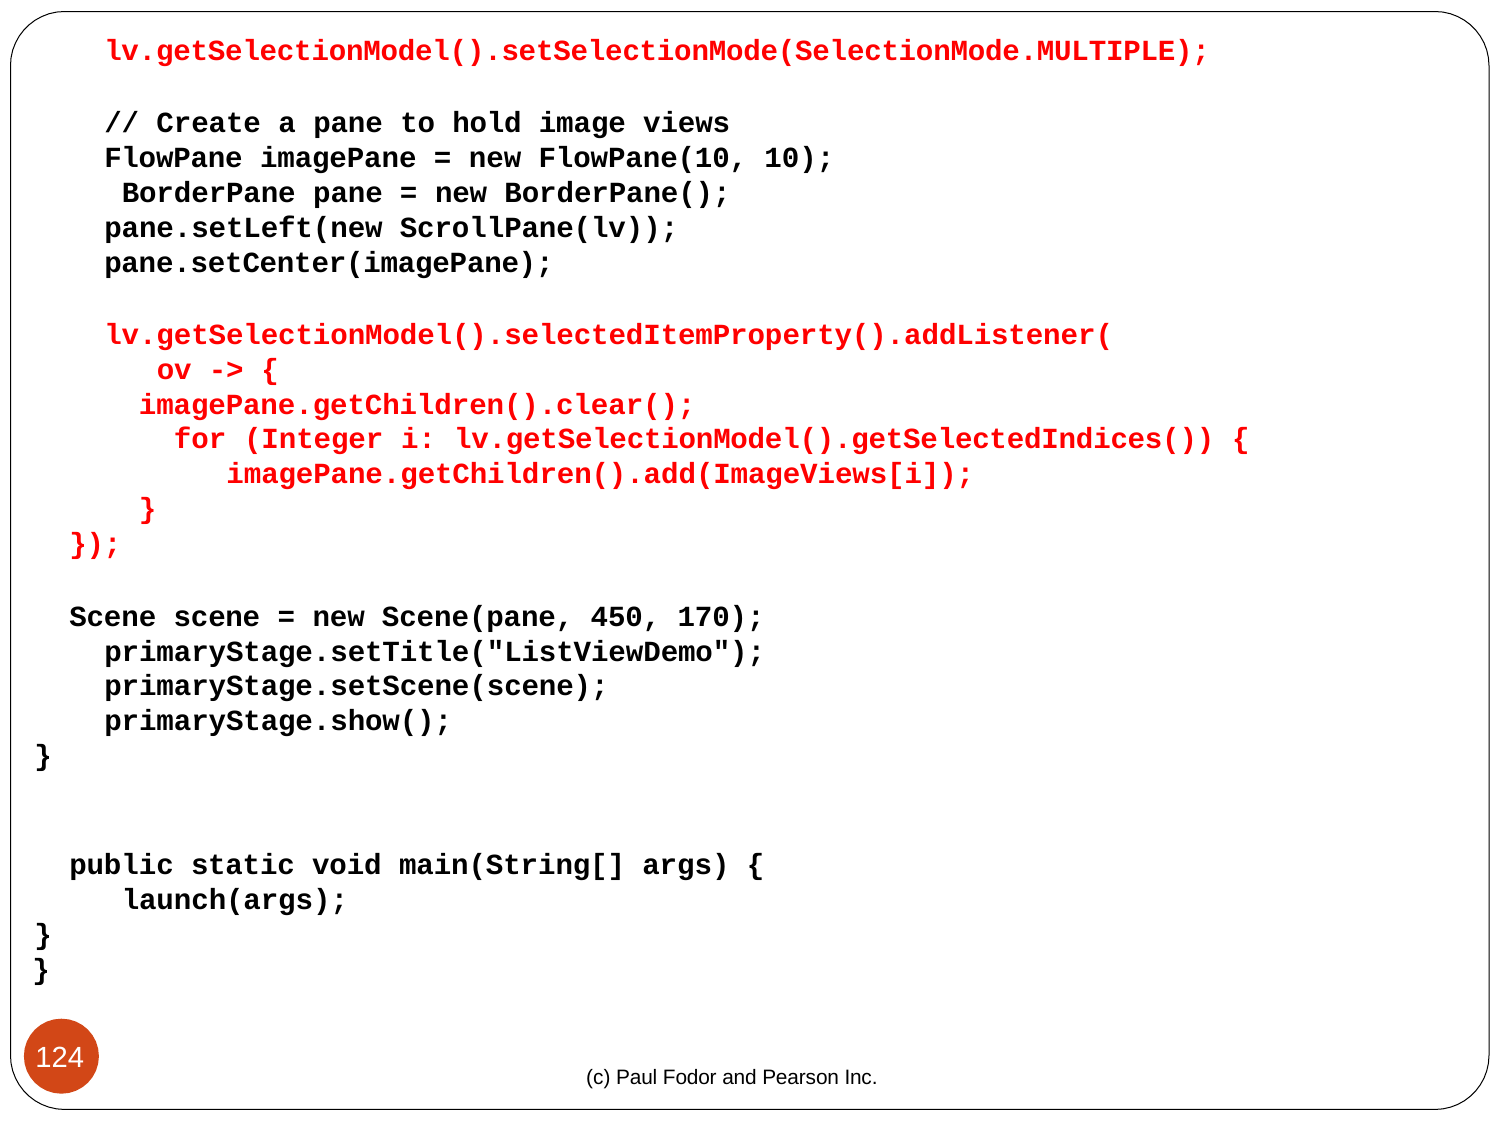

lv.getSelectionModel().setSelectionMode(SelectionMode.MULTIPLE);

// Create a pane to hold image views  FlowPane imagePane = new FlowPane(10, 10);  BorderPane pane = new BorderPane();  pane.setLeft(new ScrollPane(lv));  pane.setCenter(imagePane);

lv.getSelectionModel().selectedItemProperty().addListener(  ov -> {
imagePane.getChildren().clear();
for (Integer i: lv.getSelectionModel().getSelectedIndices()) {  imagePane.getChildren().add(ImageViews[i]);
}
});

Scene scene = new Scene(pane, 450, 170);  primaryStage.setTitle("ListViewDemo");  primaryStage.setScene(scene);  primaryStage.show();
}

public static void main(String[] args) {  launch(args);
}
}

124
(c) Paul Fodor and Pearson Inc.